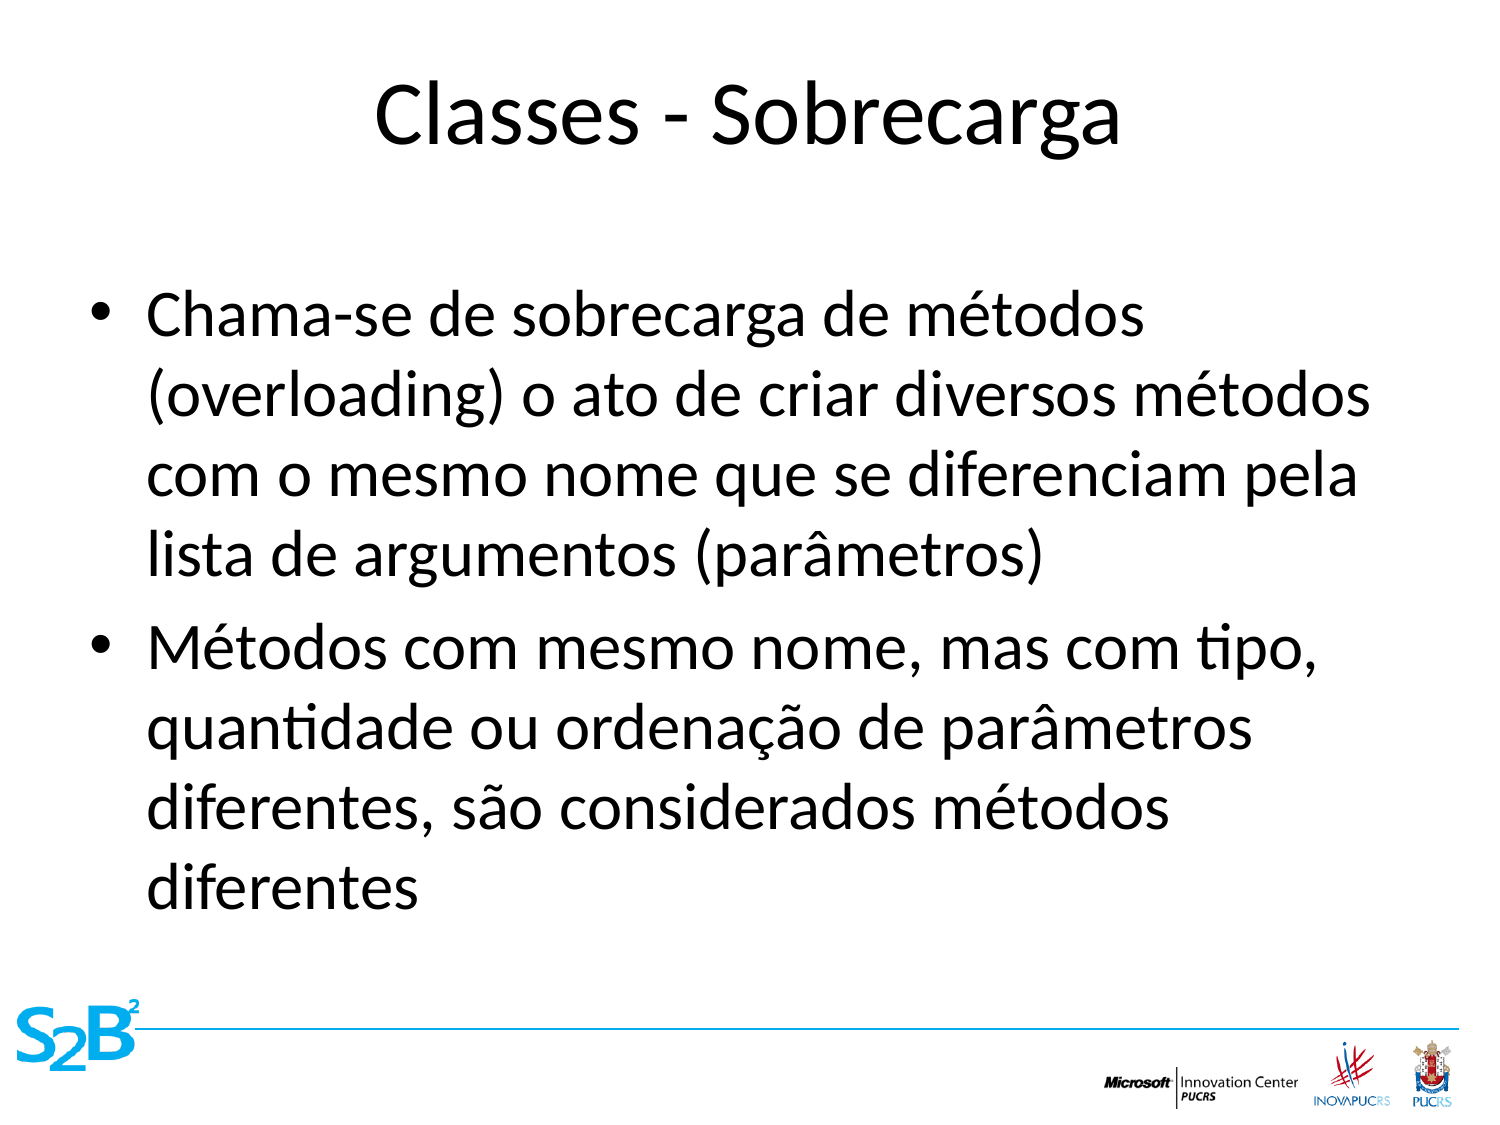

# Classes - Sobrecarga
Chama-se de sobrecarga de métodos (overloading) o ato de criar diversos métodos com o mesmo nome que se diferenciam pela lista de argumentos (parâmetros)
Métodos com mesmo nome, mas com tipo, quantidade ou ordenação de parâmetros diferentes, são considerados métodos diferentes